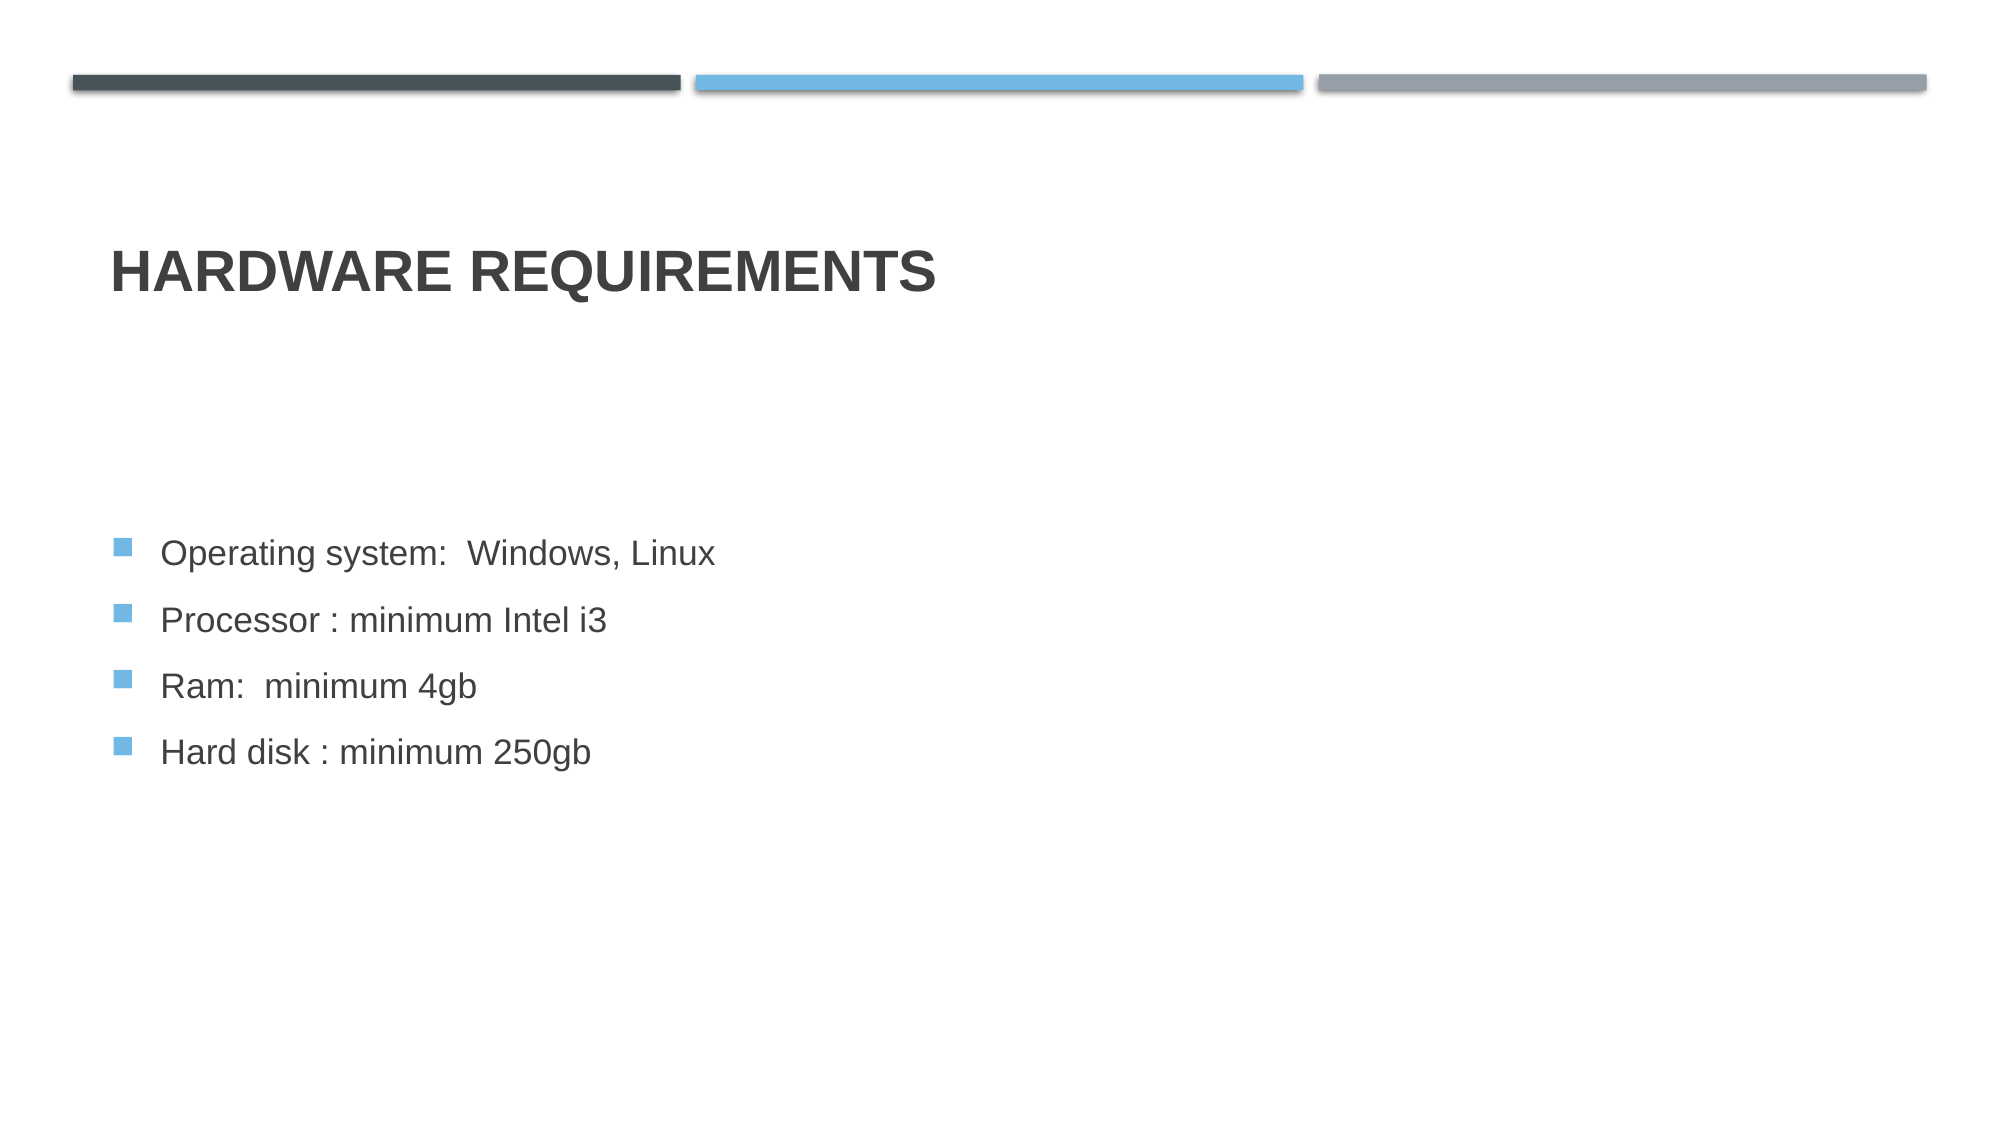

# Hardware requirements
Operating system:  Windows, Linux
Processor : minimum Intel i3
Ram:  minimum 4gb
Hard disk : minimum 250gb